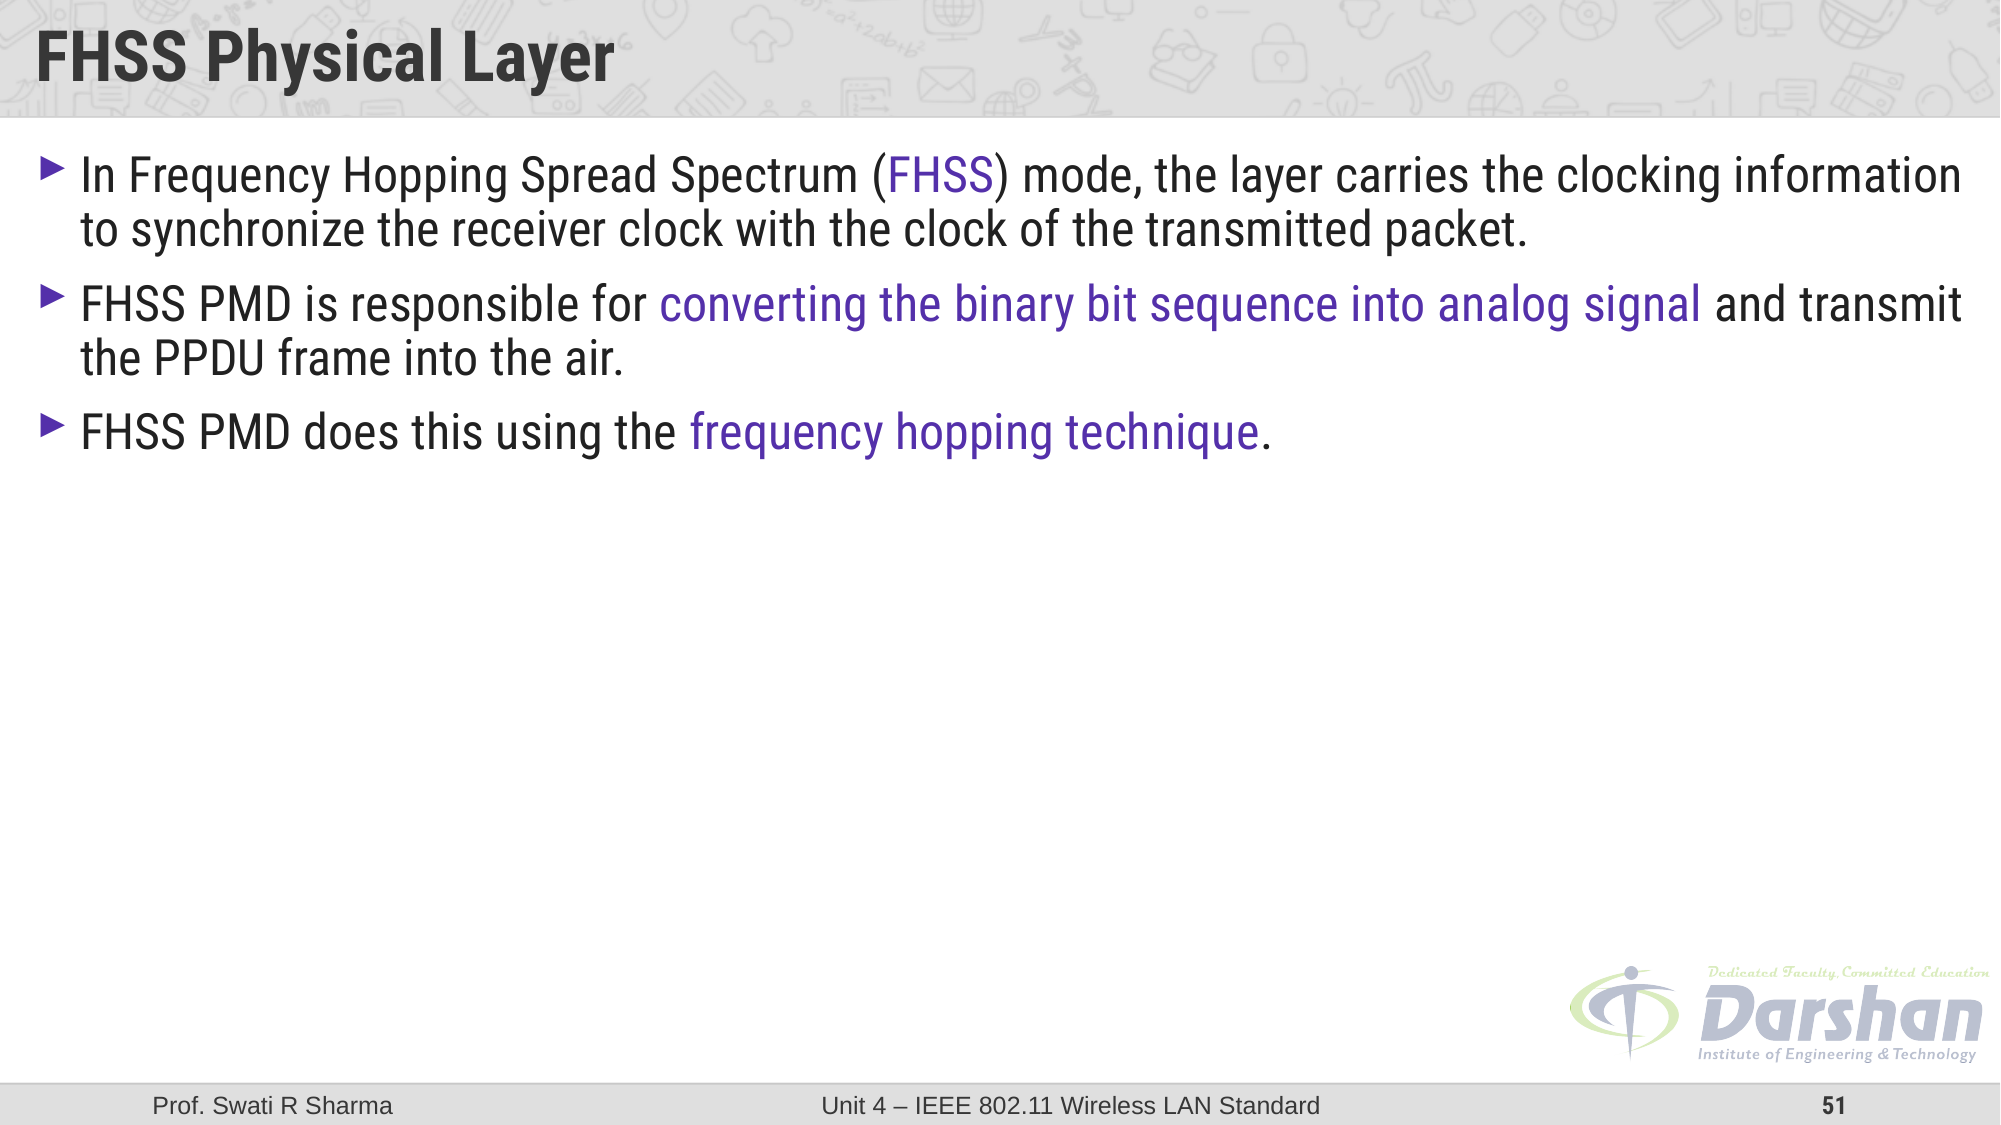

# FHSS Physical Layer
In Frequency Hopping Spread Spectrum (FHSS) mode, the layer carries the clocking information to synchronize the receiver clock with the clock of the transmitted packet.
FHSS PMD is responsible for converting the binary bit sequence into analog signal and transmit the PPDU frame into the air.
FHSS PMD does this using the frequency hopping technique.